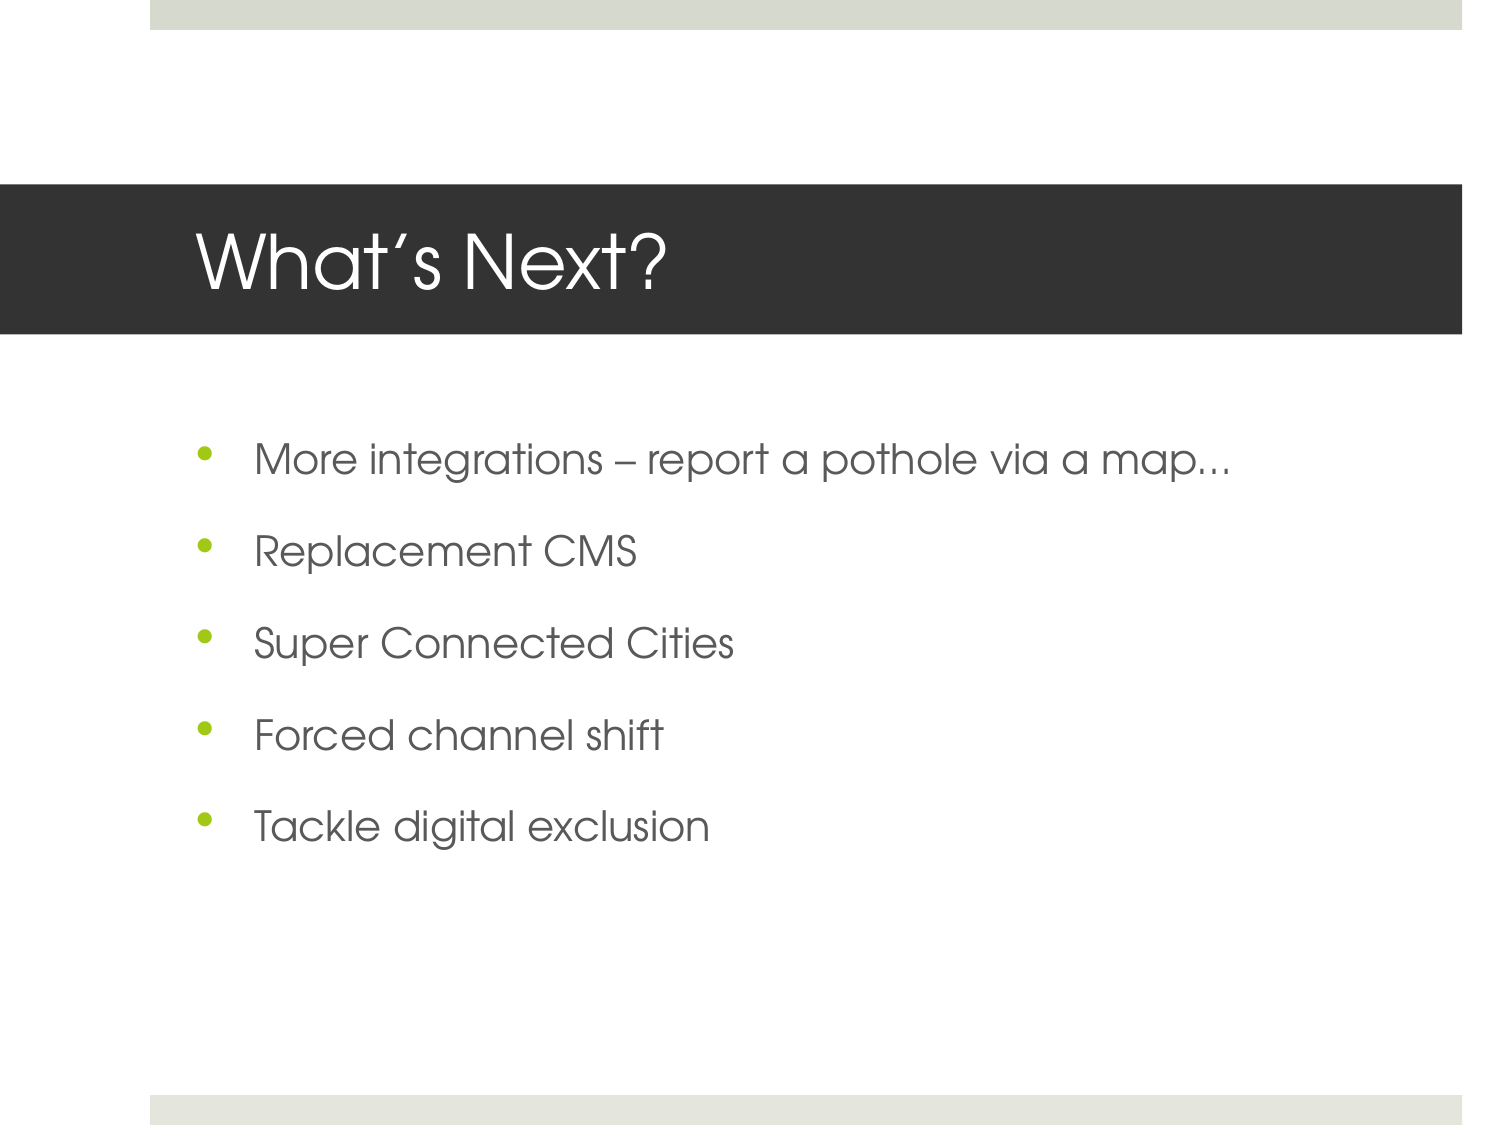

# What’s Next?
More integrations – report a pothole via a map…
Replacement CMS
Super Connected Cities
Forced channel shift
Tackle digital exclusion